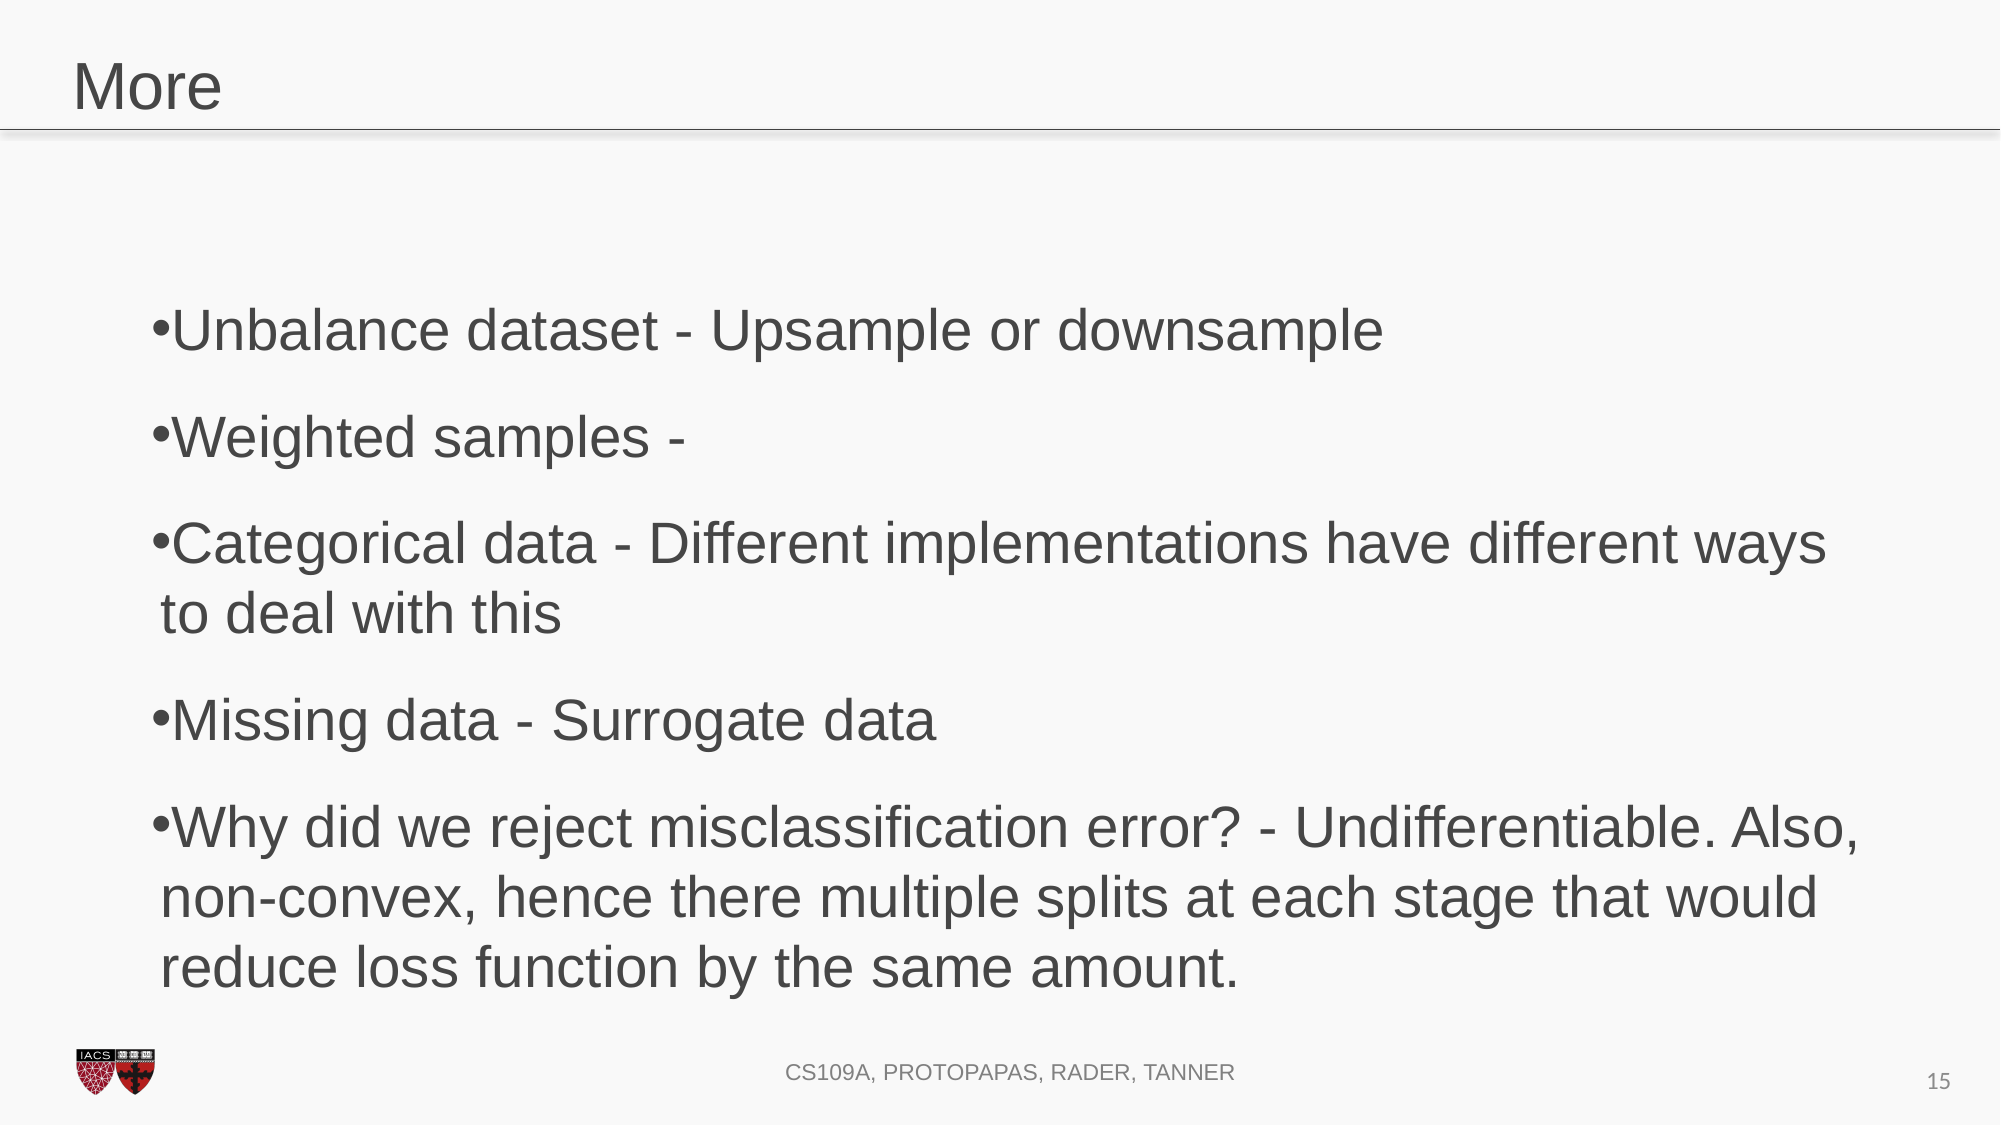

# More

Unbalance dataset - Upsample or downsample
Weighted samples -
Categorical data - Different implementations have different ways to deal with this
Missing data - Surrogate data
Why did we reject misclassification error? - Undifferentiable. Also, non-convex, hence there multiple splits at each stage that would reduce loss function by the same amount.

15